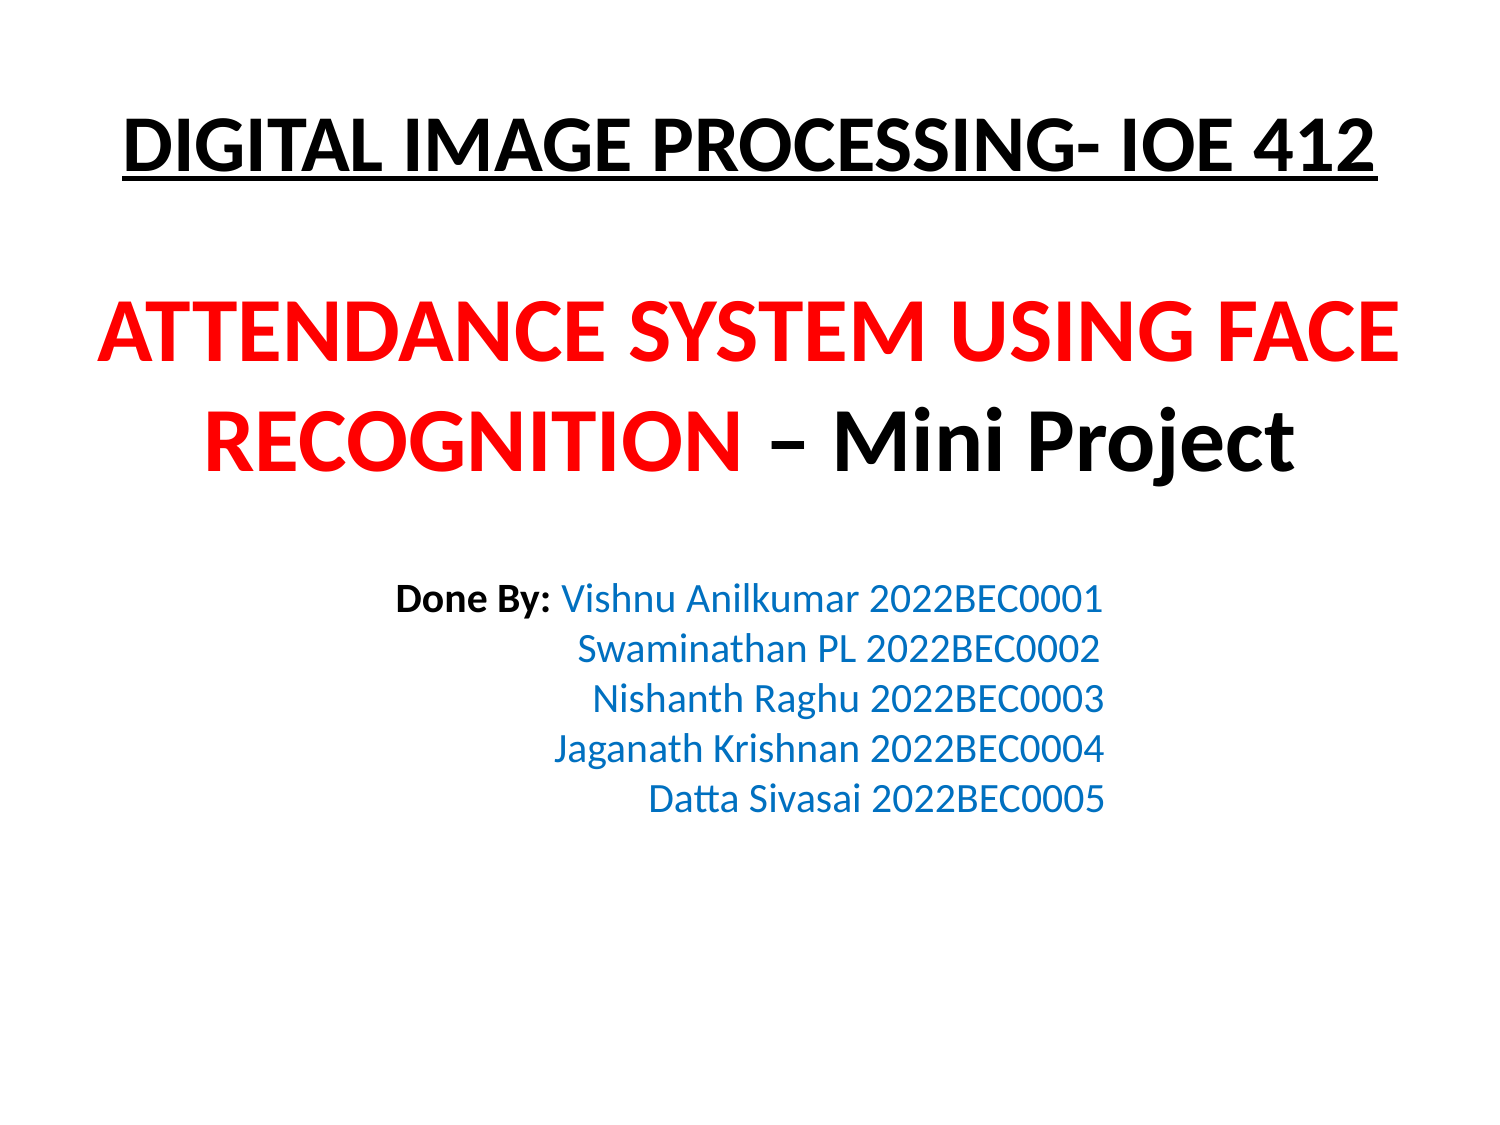

# DIGITAL IMAGE PROCESSING- IOE 412
ATTENDANCE SYSTEM USING FACE RECOGNITION – Mini Project

Done By: Vishnu Anilkumar 2022BEC0001
	   Swaminathan PL 2022BEC0002
	     Nishanth Raghu 2022BEC0003
	 Jaganath Krishnan 2022BEC0004
	           Datta Sivasai 2022BEC0005